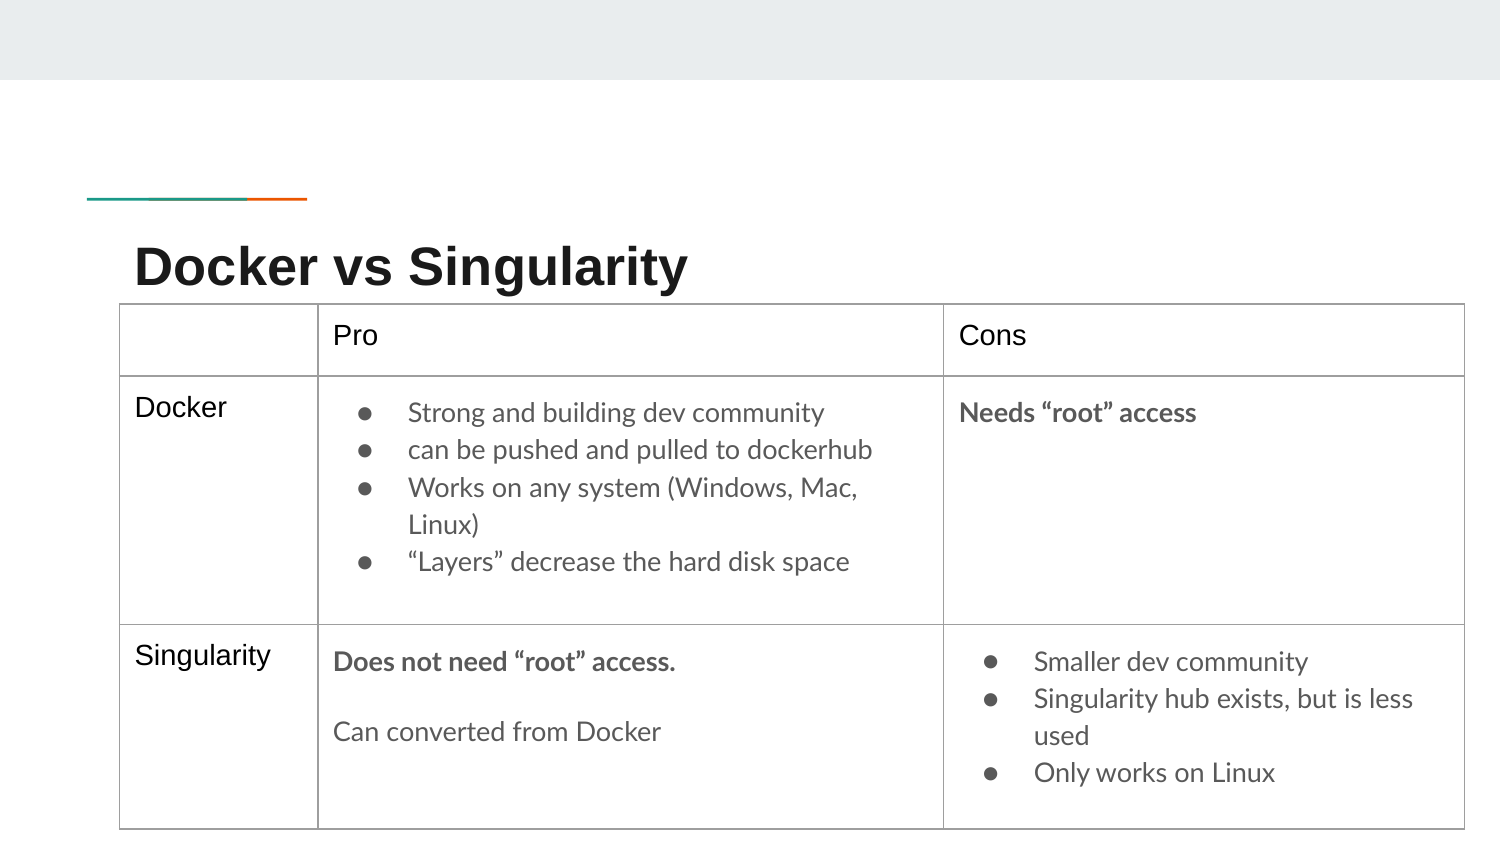

# Docker vs Singularity
|  | Pro | Cons |
| --- | --- | --- |
| Docker | Strong and building dev community can be pushed and pulled to dockerhub Works on any system (Windows, Mac, Linux) “Layers” decrease the hard disk space | Needs “root” access |
| Singularity | Does not need “root” access. Can converted from Docker | Smaller dev community Singularity hub exists, but is less used Only works on Linux |